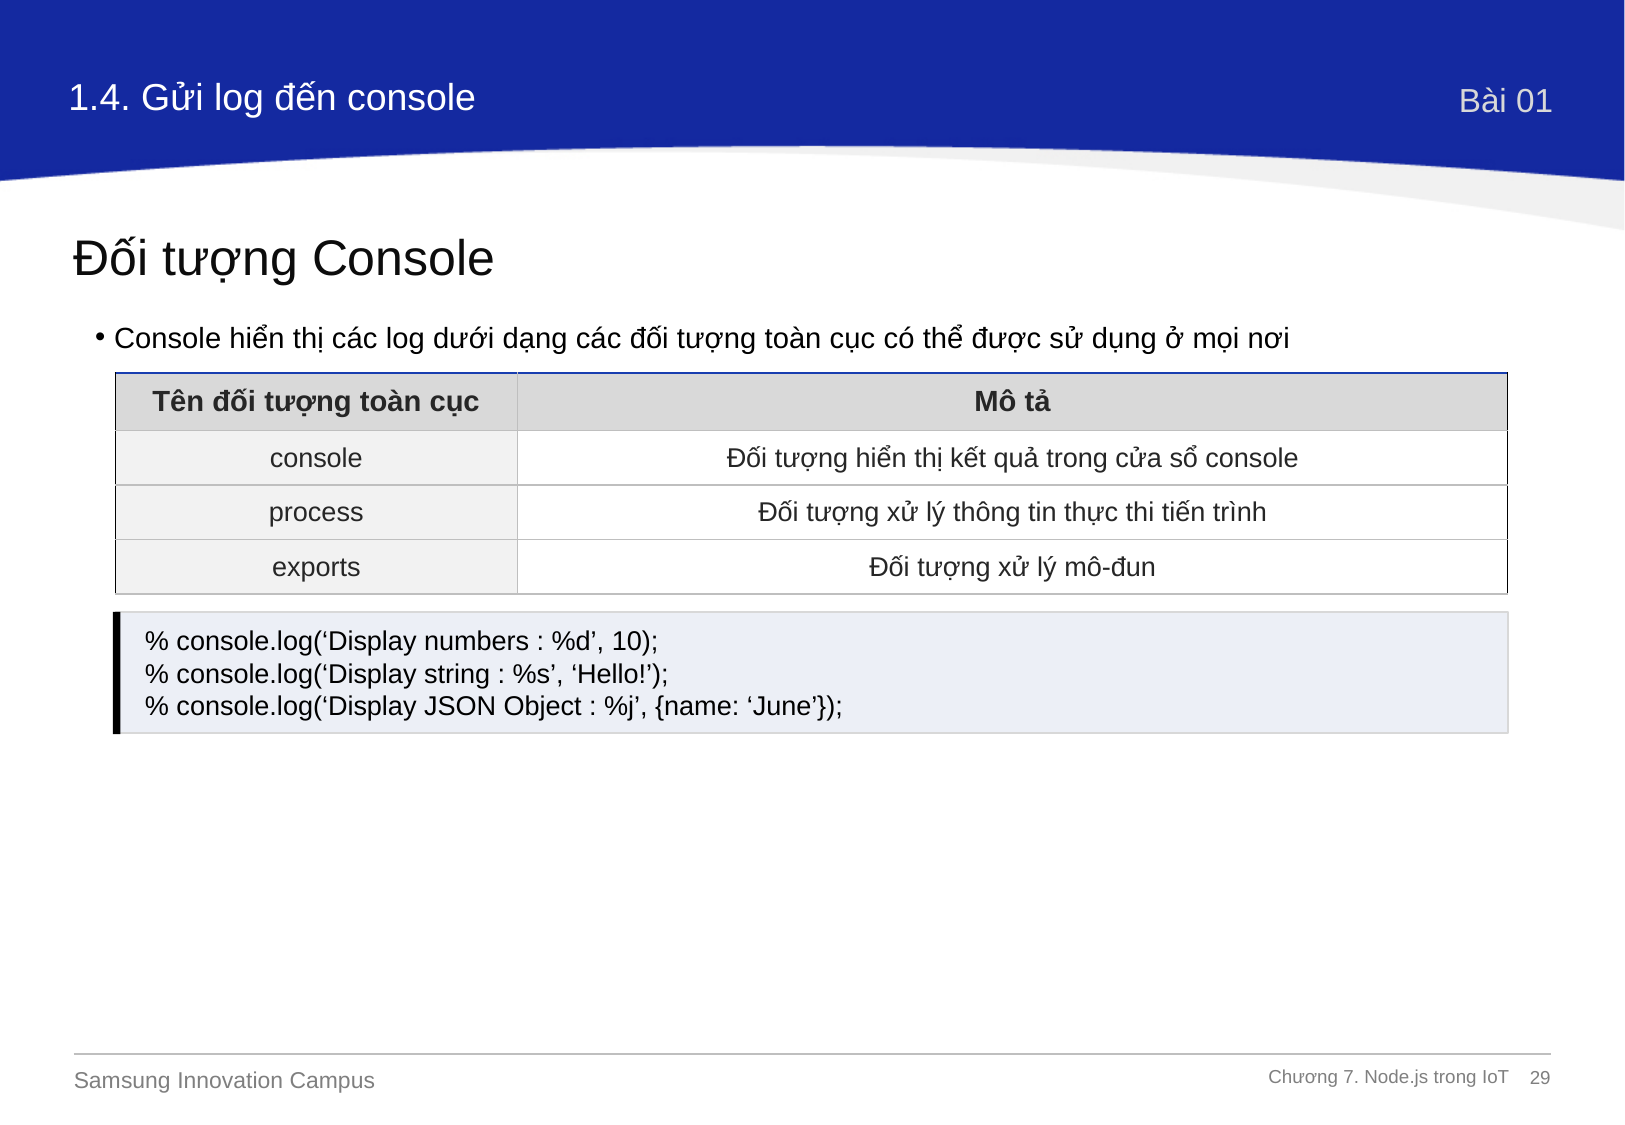

1.4. Gửi log đến console
Bài 01
Đối tượng Console
Console hiển thị các log dưới dạng các đối tượng toàn cục có thể được sử dụng ở mọi nơi
| Tên đối tượng toàn cục | Mô tả |
| --- | --- |
| console | Đối tượng hiển thị kết quả trong cửa sổ console |
| process | Đối tượng xử lý thông tin thực thi tiến trình |
| exports | Đối tượng xử lý mô-đun |

% console.log(‘Display numbers : %d’, 10);
% console.log(‘Display string : %s’, ‘Hello!’);
% console.log(‘Display JSON Object : %j’, {name: ‘June’});